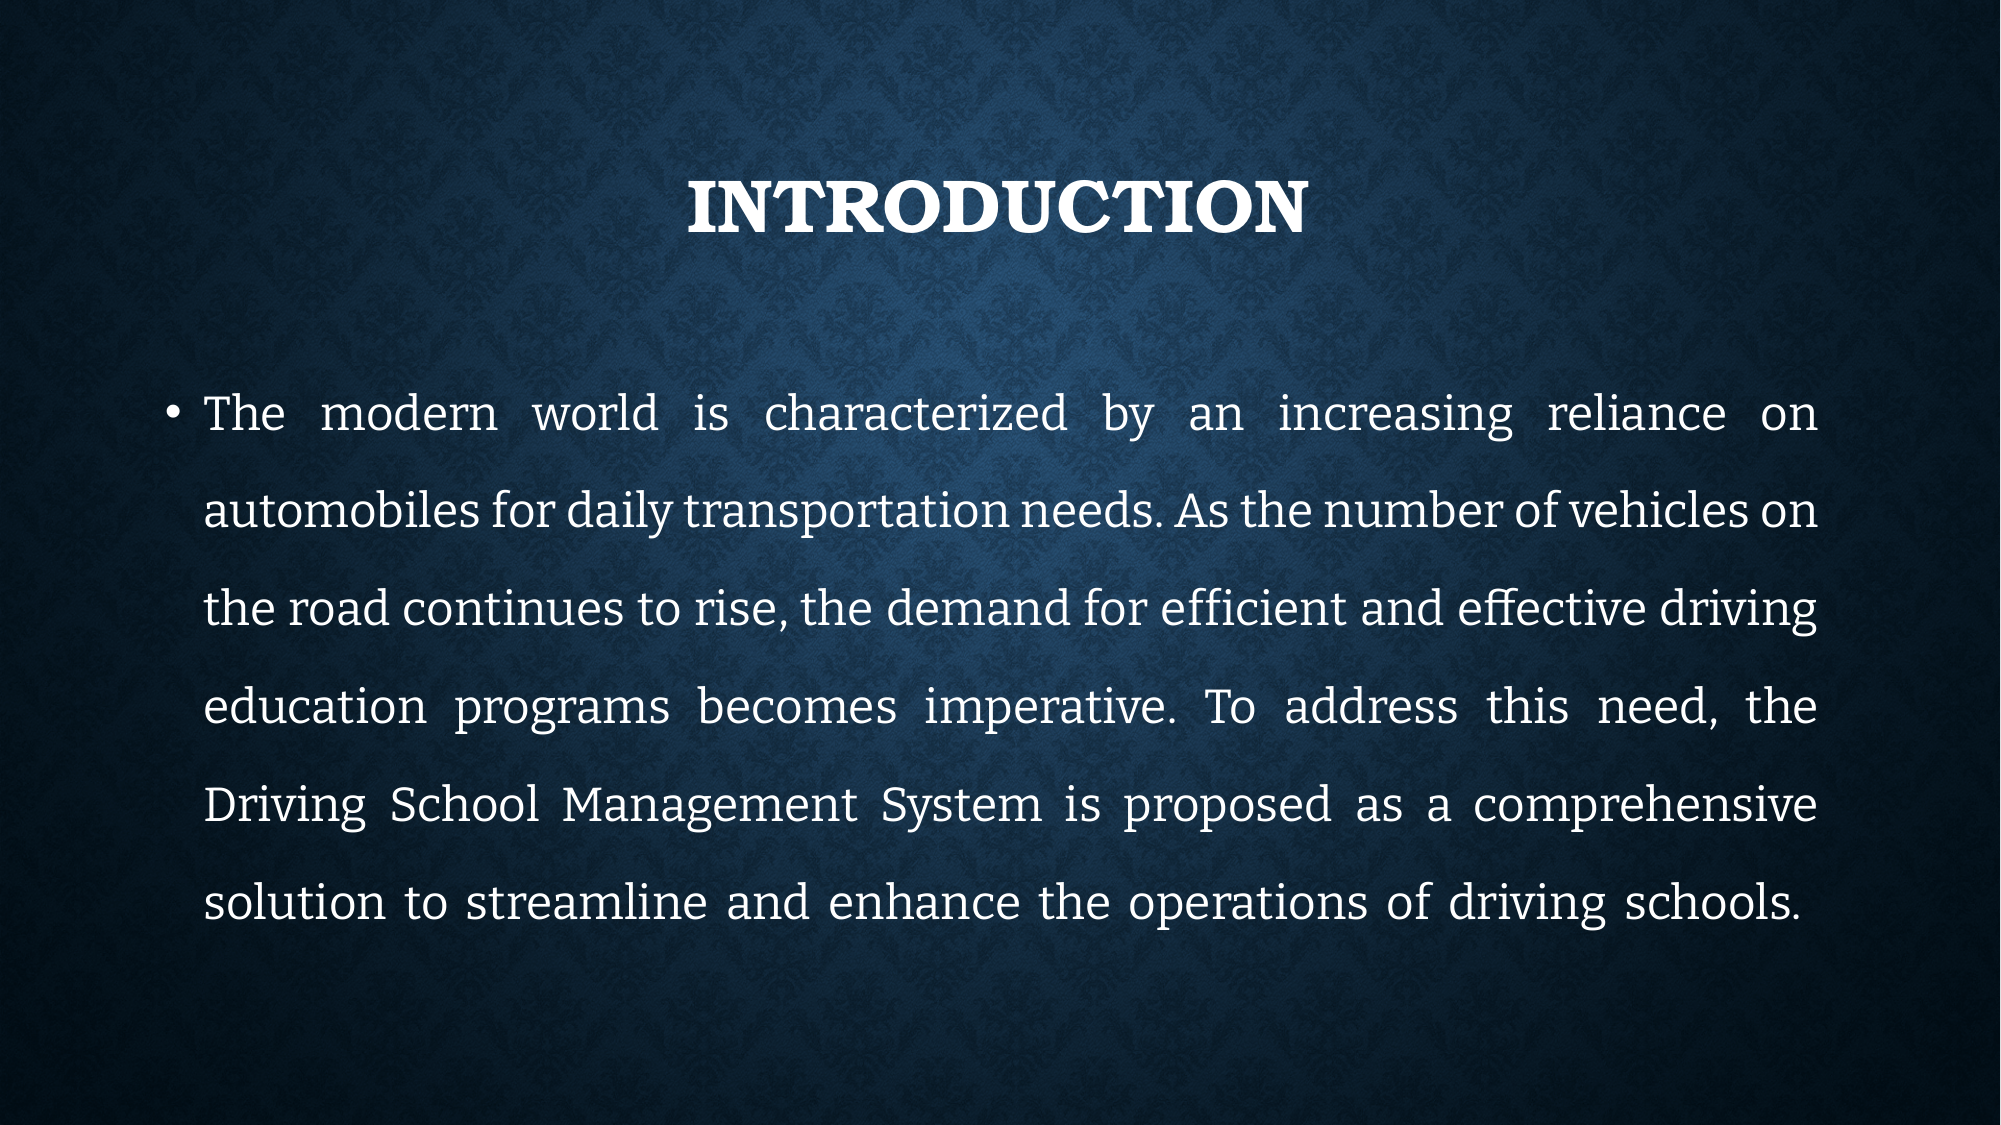

# Introduction
The modern world is characterized by an increasing reliance on automobiles for daily transportation needs. As the number of vehicles on the road continues to rise, the demand for efficient and effective driving education programs becomes imperative. To address this need, the Driving School Management System is proposed as a comprehensive solution to streamline and enhance the operations of driving schools.